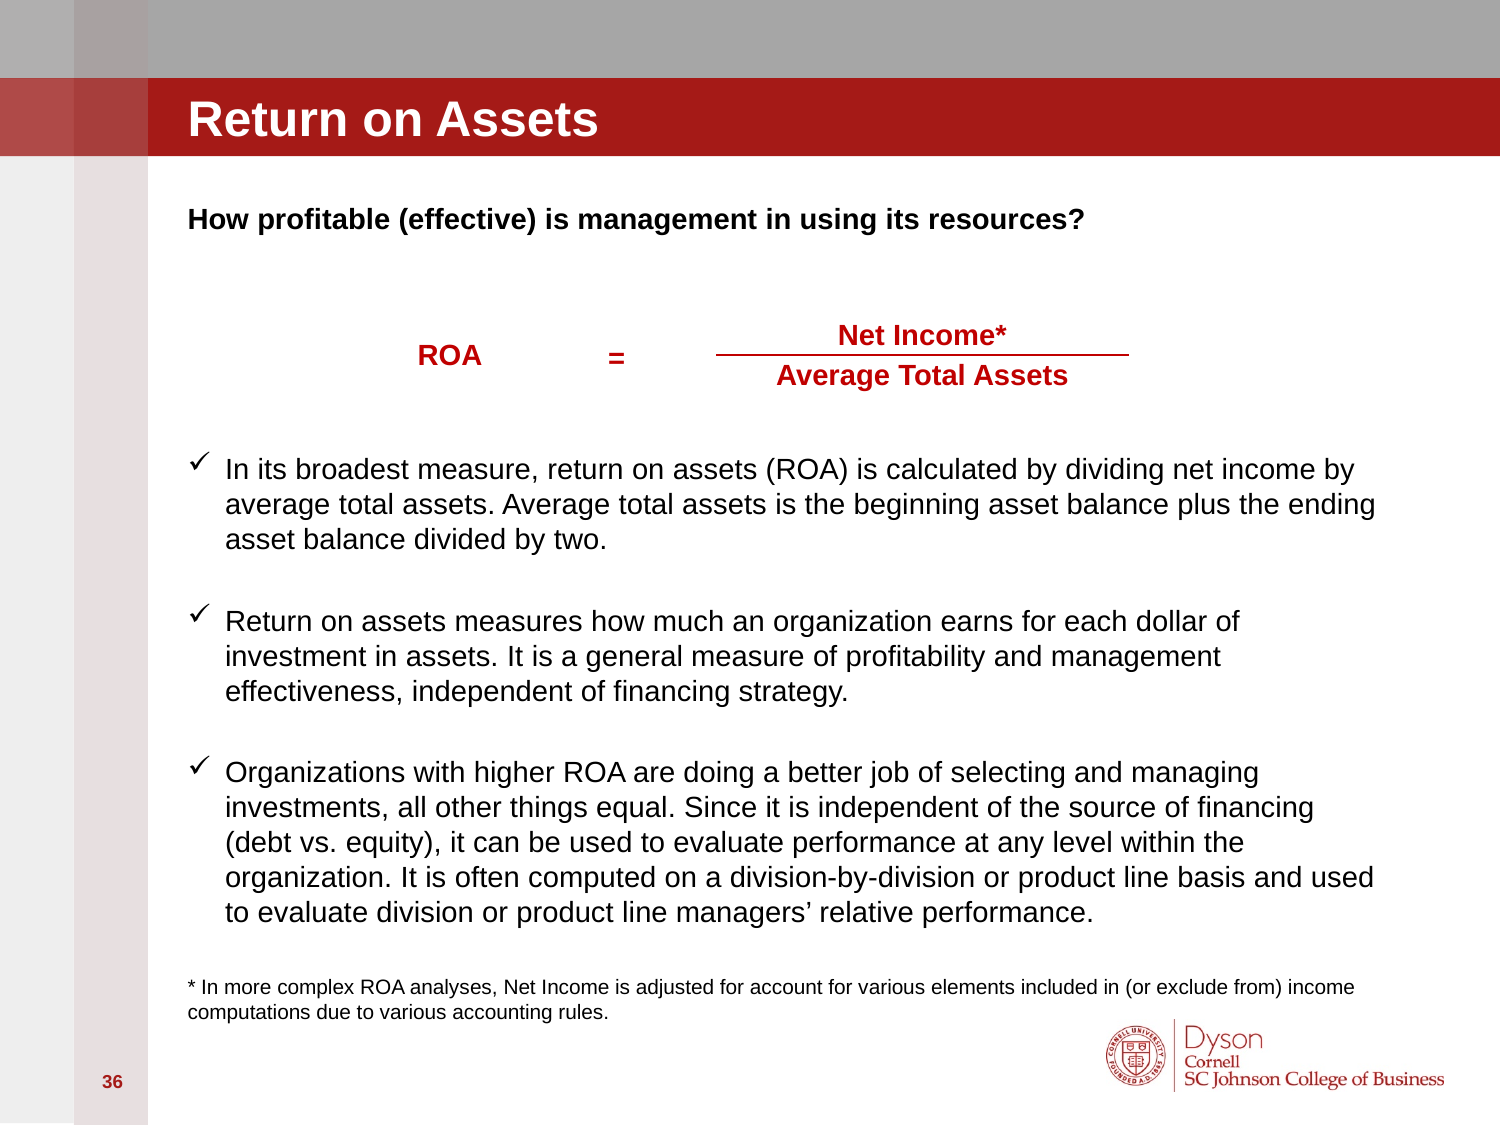

# Return on Assets
How profitable (effective) is management in using its resources?

In its broadest measure, return on assets (ROA) is calculated by dividing net income by average total assets. Average total assets is the beginning asset balance plus the ending asset balance divided by two.

Return on assets measures how much an organization earns for each dollar of investment in assets. It is a general measure of profitability and management effectiveness, independent of financing strategy.

Organizations with higher ROA are doing a better job of selecting and managing investments, all other things equal. Since it is independent of the source of financing (debt vs. equity), it can be used to evaluate performance at any level within the organization. It is often computed on a division-by-division or product line basis and used to evaluate division or product line managers’ relative performance.

* In more complex ROA analyses, Net Income is adjusted for account for various elements included in (or exclude from) income computations due to various accounting rules.
Net Income*
Average Total Assets
=
ROA
36